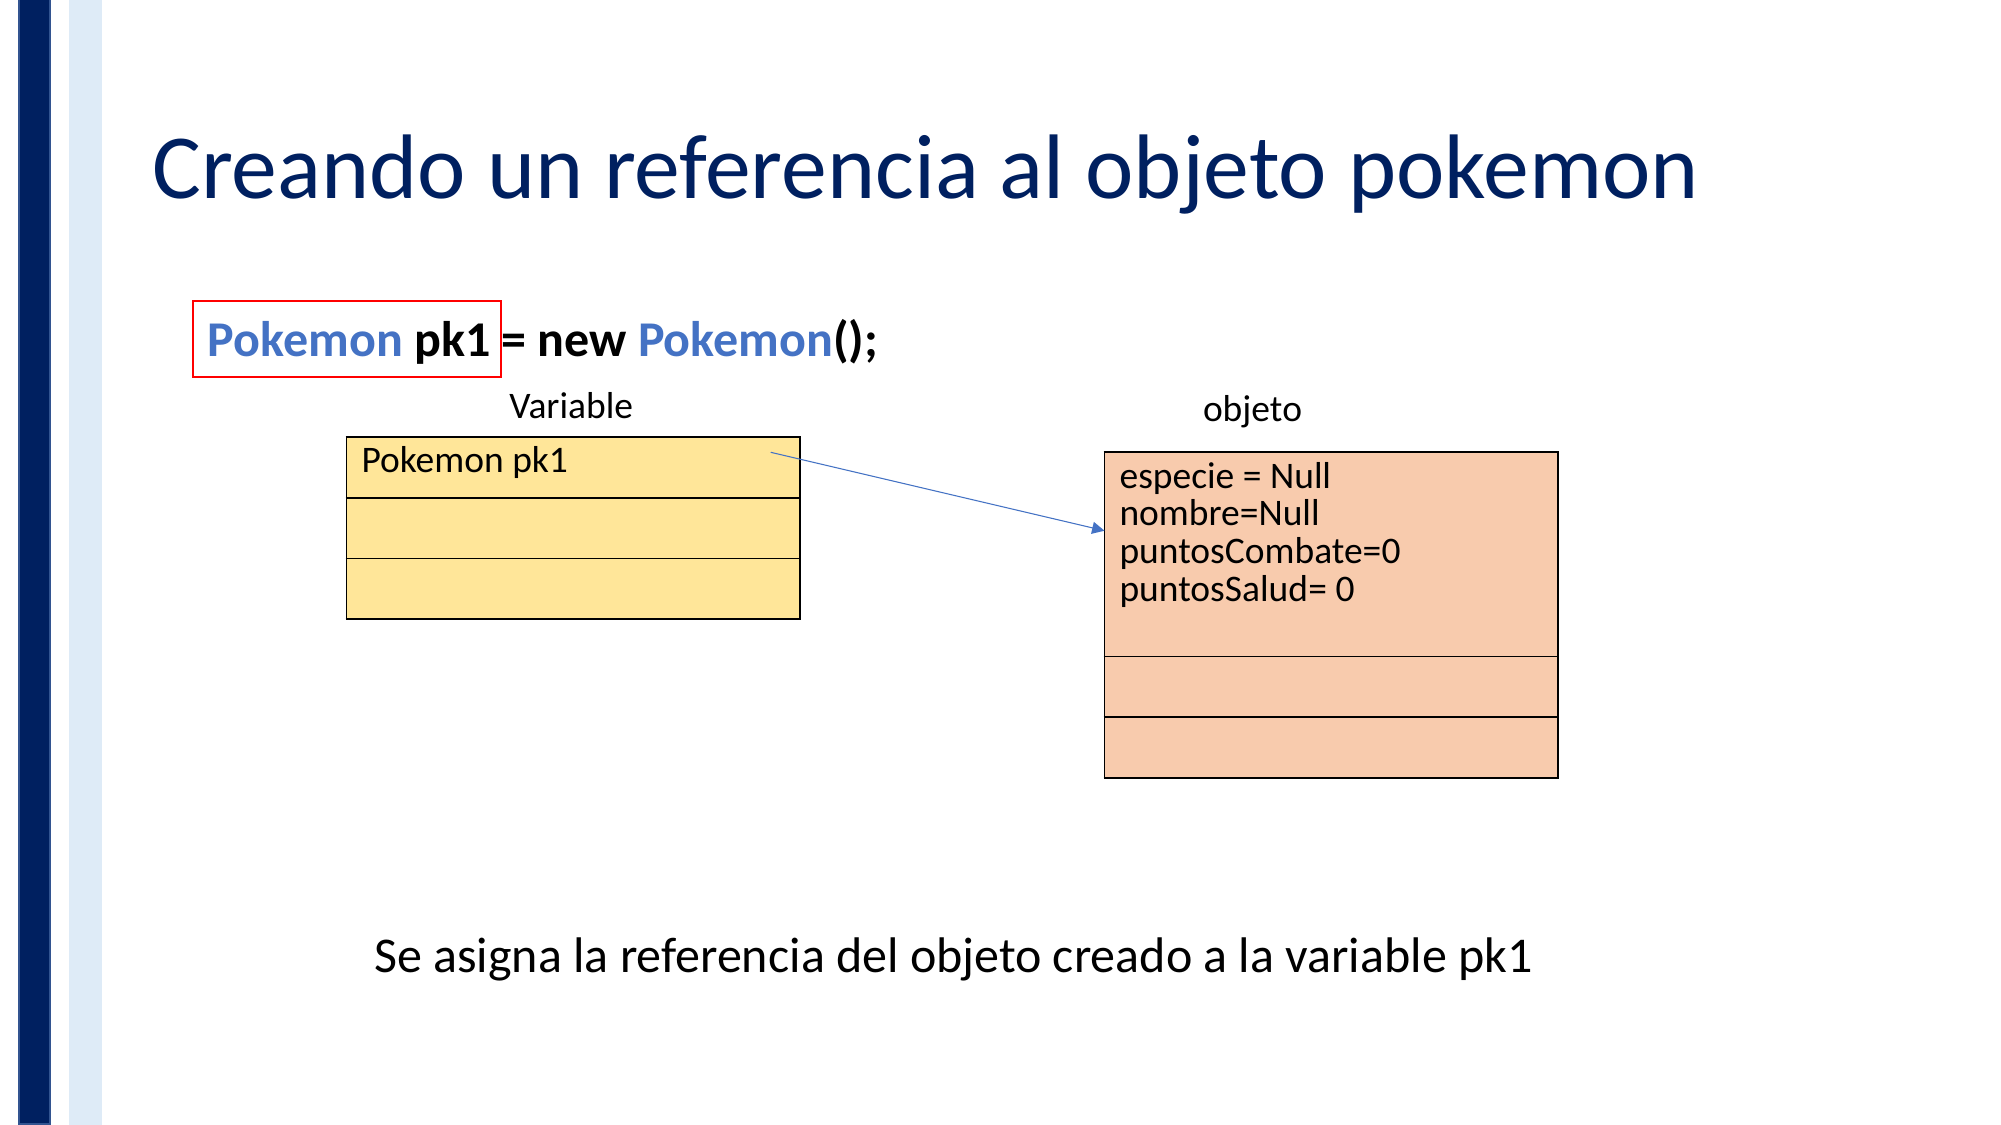

# Creando un referencia al objeto pokemon
Pokemon pk1 = new Pokemon();

Variable
objeto
| Pokemon pk1 |
| --- |
|  |
|  |
| especie = Null nombre=Null puntosCombate=0 puntosSalud= 0 |
| --- |
|  |
|  |
Se asigna la referencia del objeto creado a la variable pk1